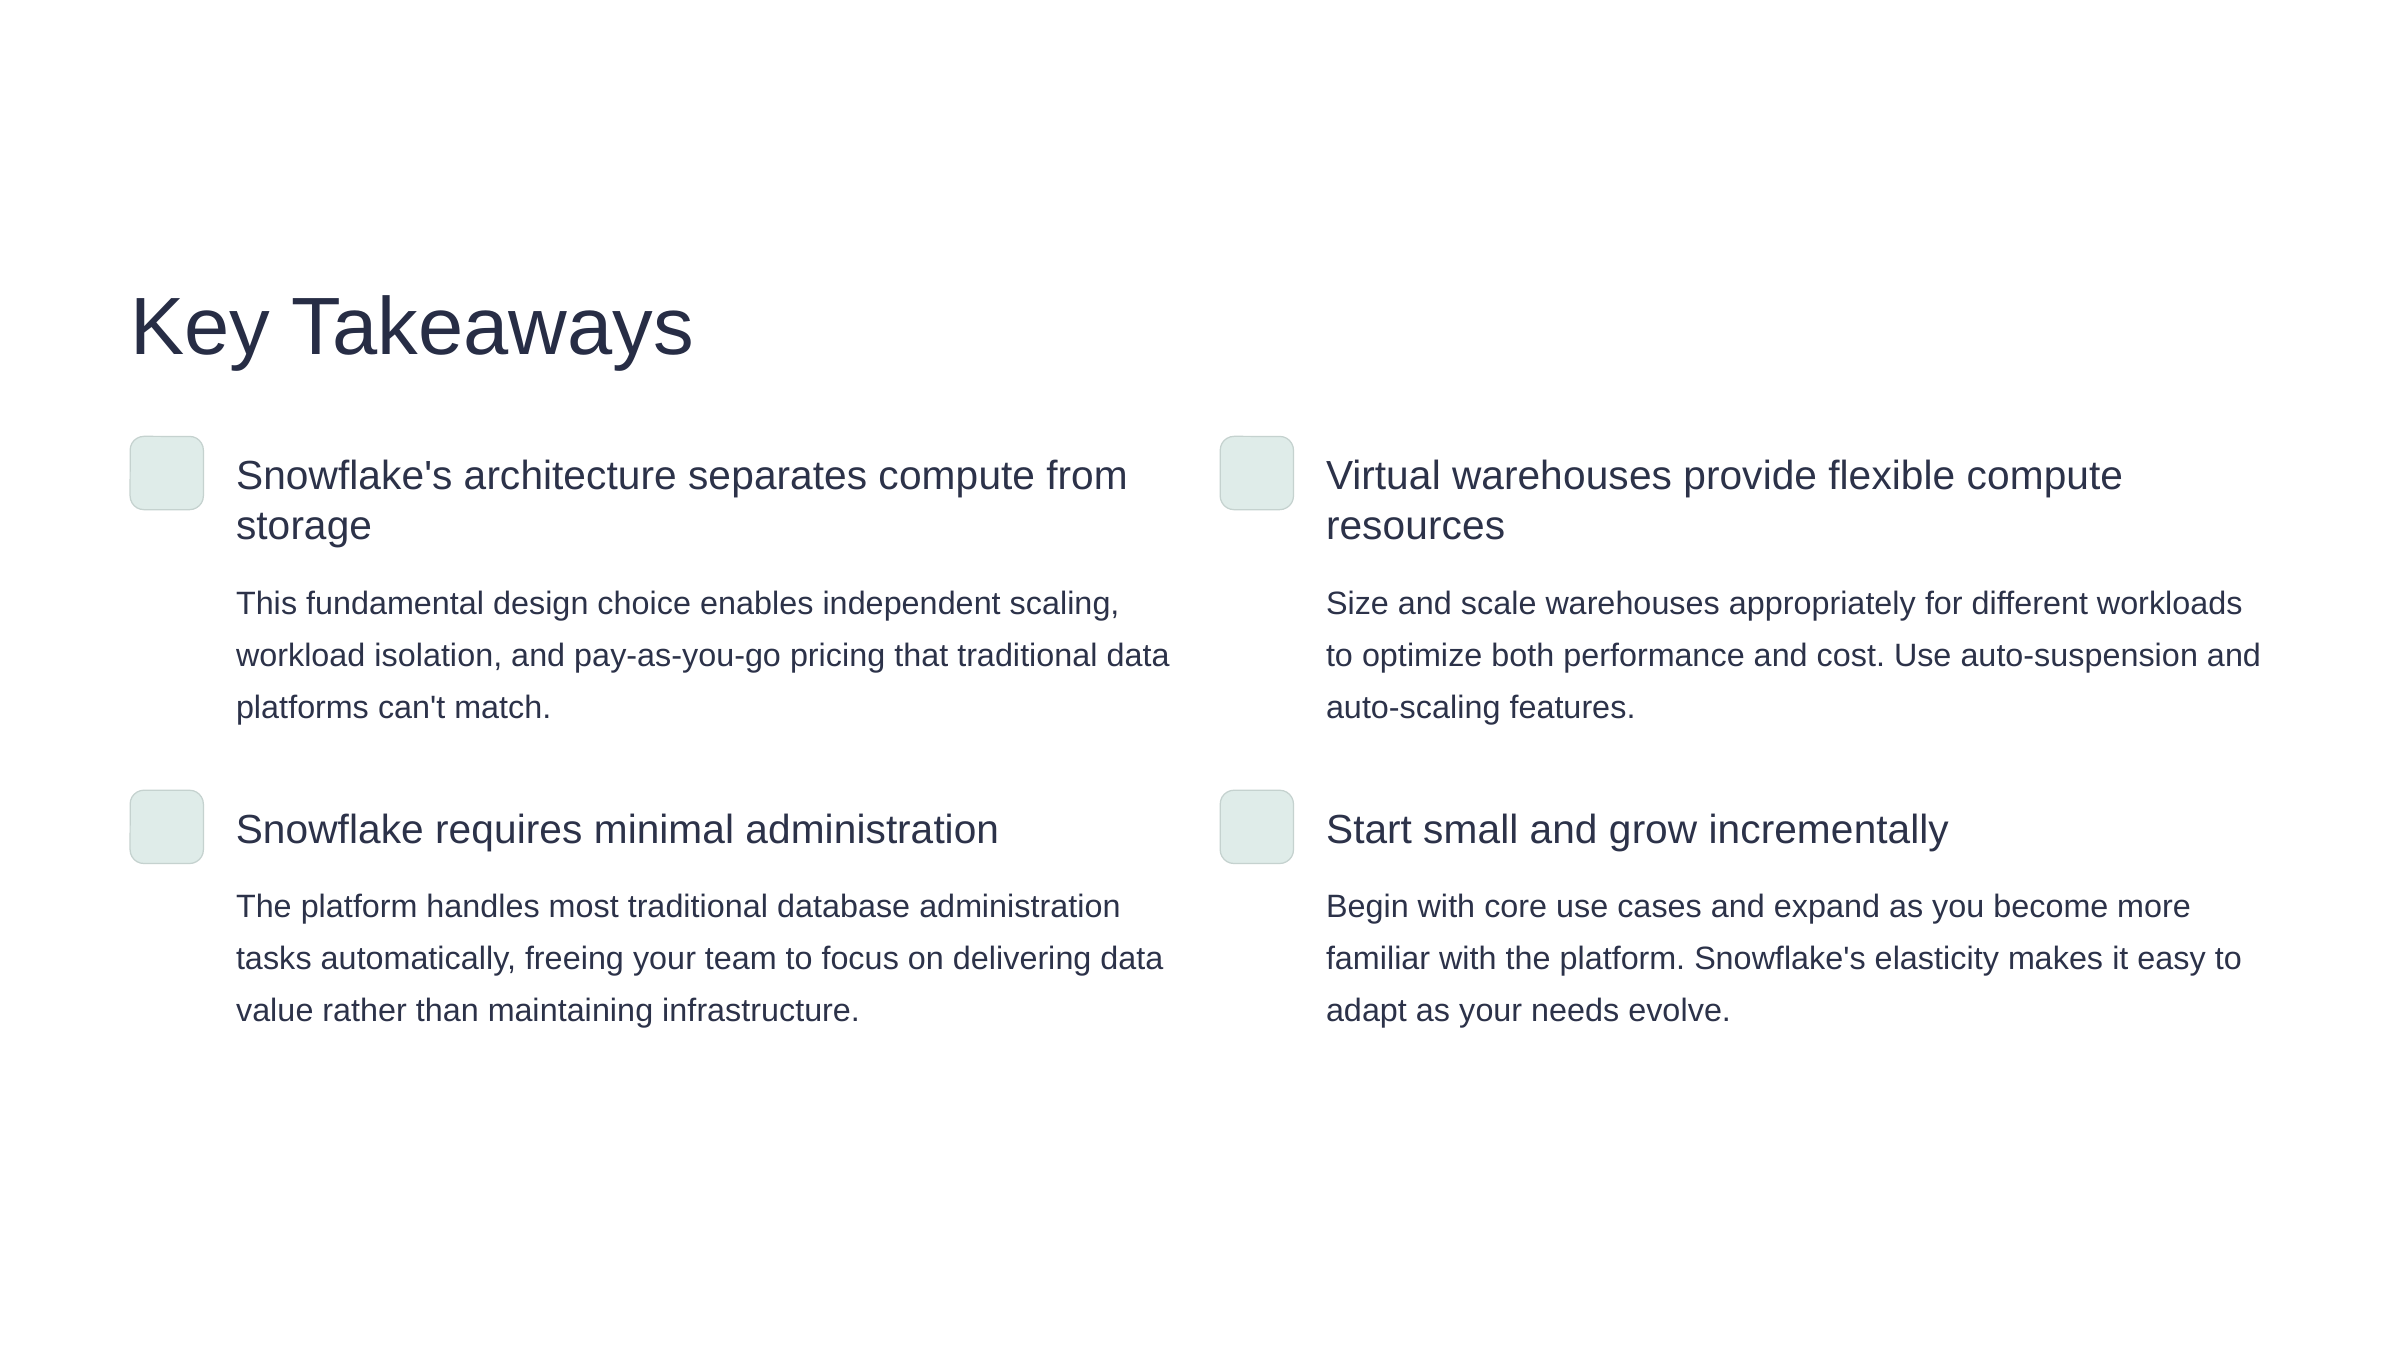

Key Takeaways

Snowflake's architecture separates compute from storage
Virtual warehouses provide flexible compute resources
This fundamental design choice enables independent scaling, workload isolation, and pay-as-you-go pricing that traditional data platforms can't match.
Size and scale warehouses appropriately for different workloads to optimize both performance and cost. Use auto-suspension and auto-scaling features.

Snowflake requires minimal administration
Start small and grow incrementally
The platform handles most traditional database administration tasks automatically, freeing your team to focus on delivering data value rather than maintaining infrastructure.
Begin with core use cases and expand as you become more familiar with the platform. Snowflake's elasticity makes it easy to adapt as your needs evolve.